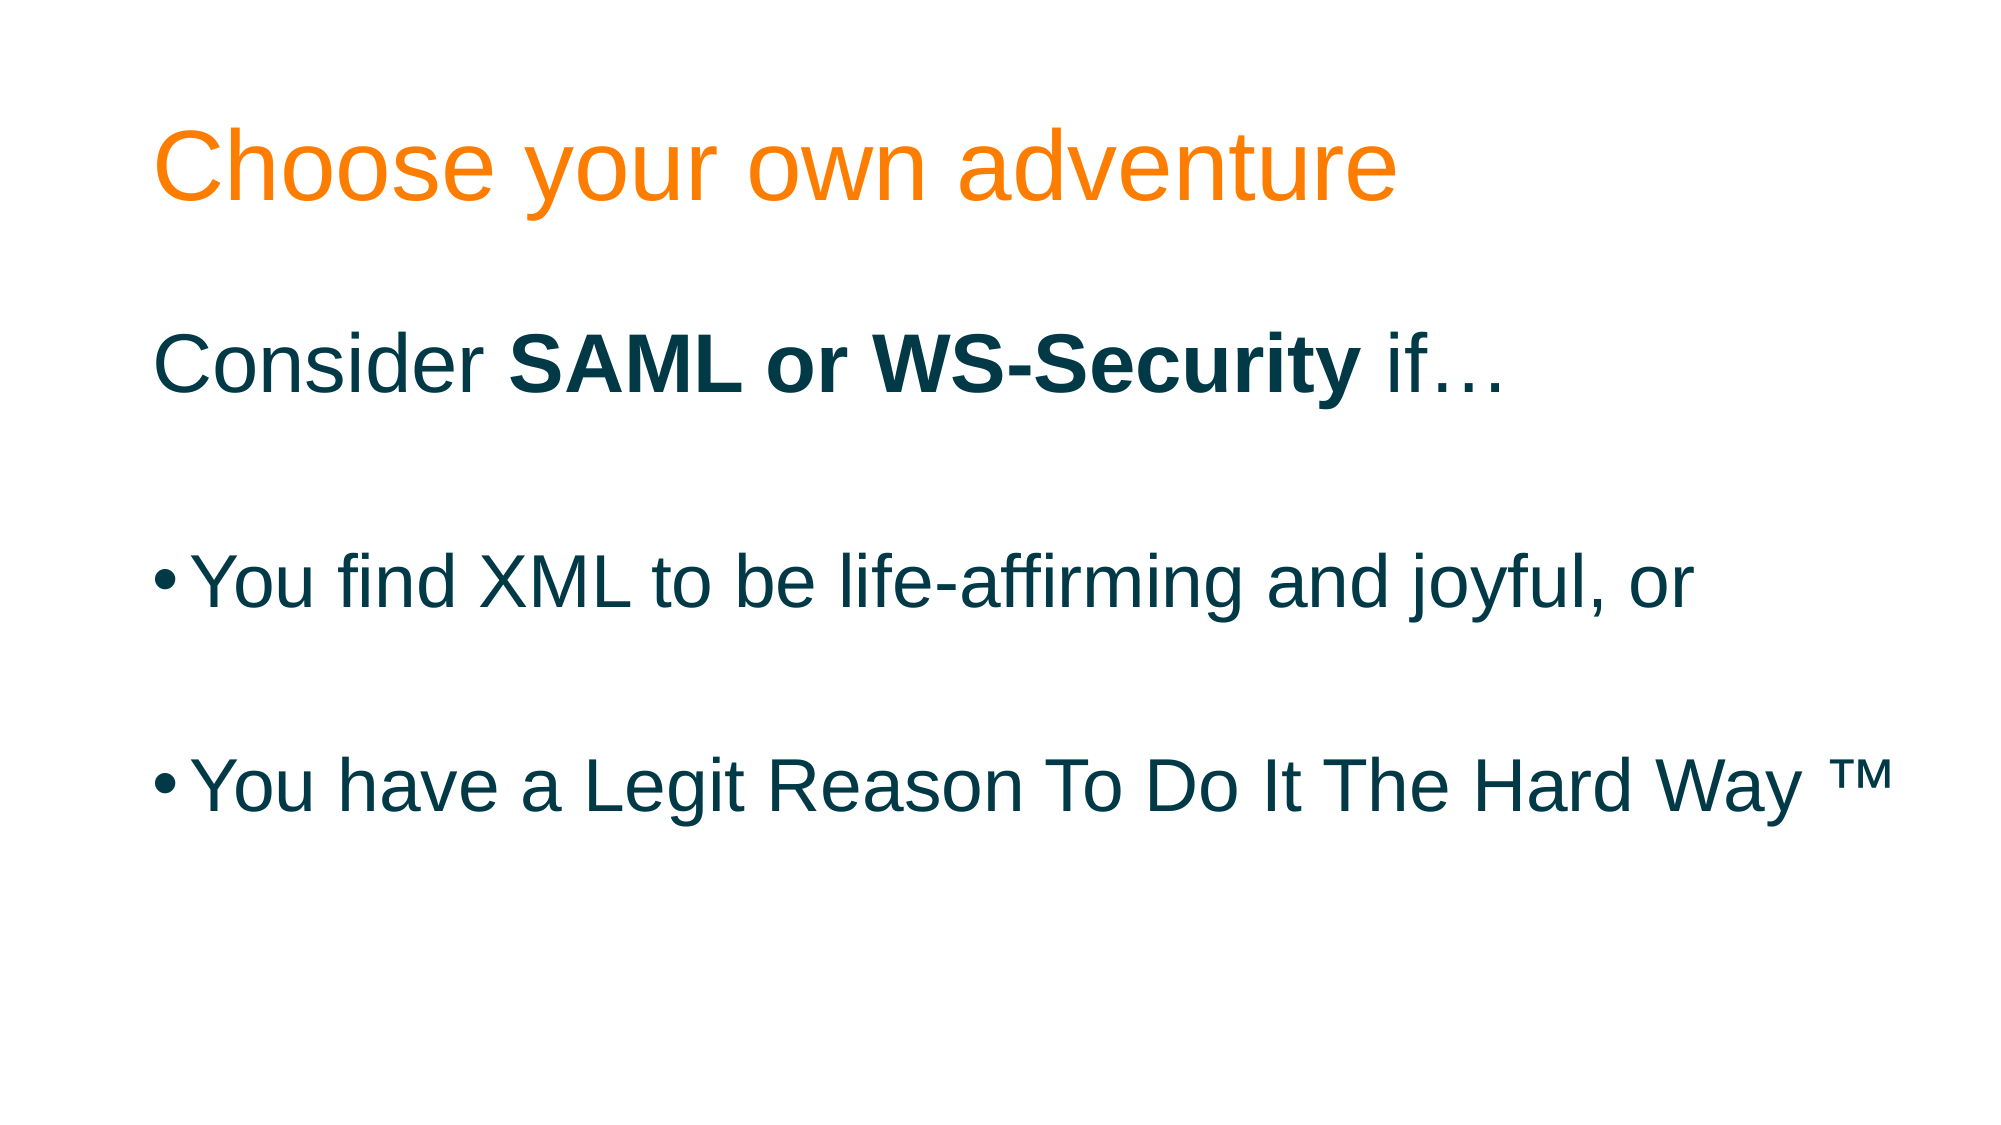

# Choose your own adventure
Consider SAML or WS-Security if…

You find XML to be life-affirming and joyful, or

You have a Legit Reason To Do It The Hard Way ™